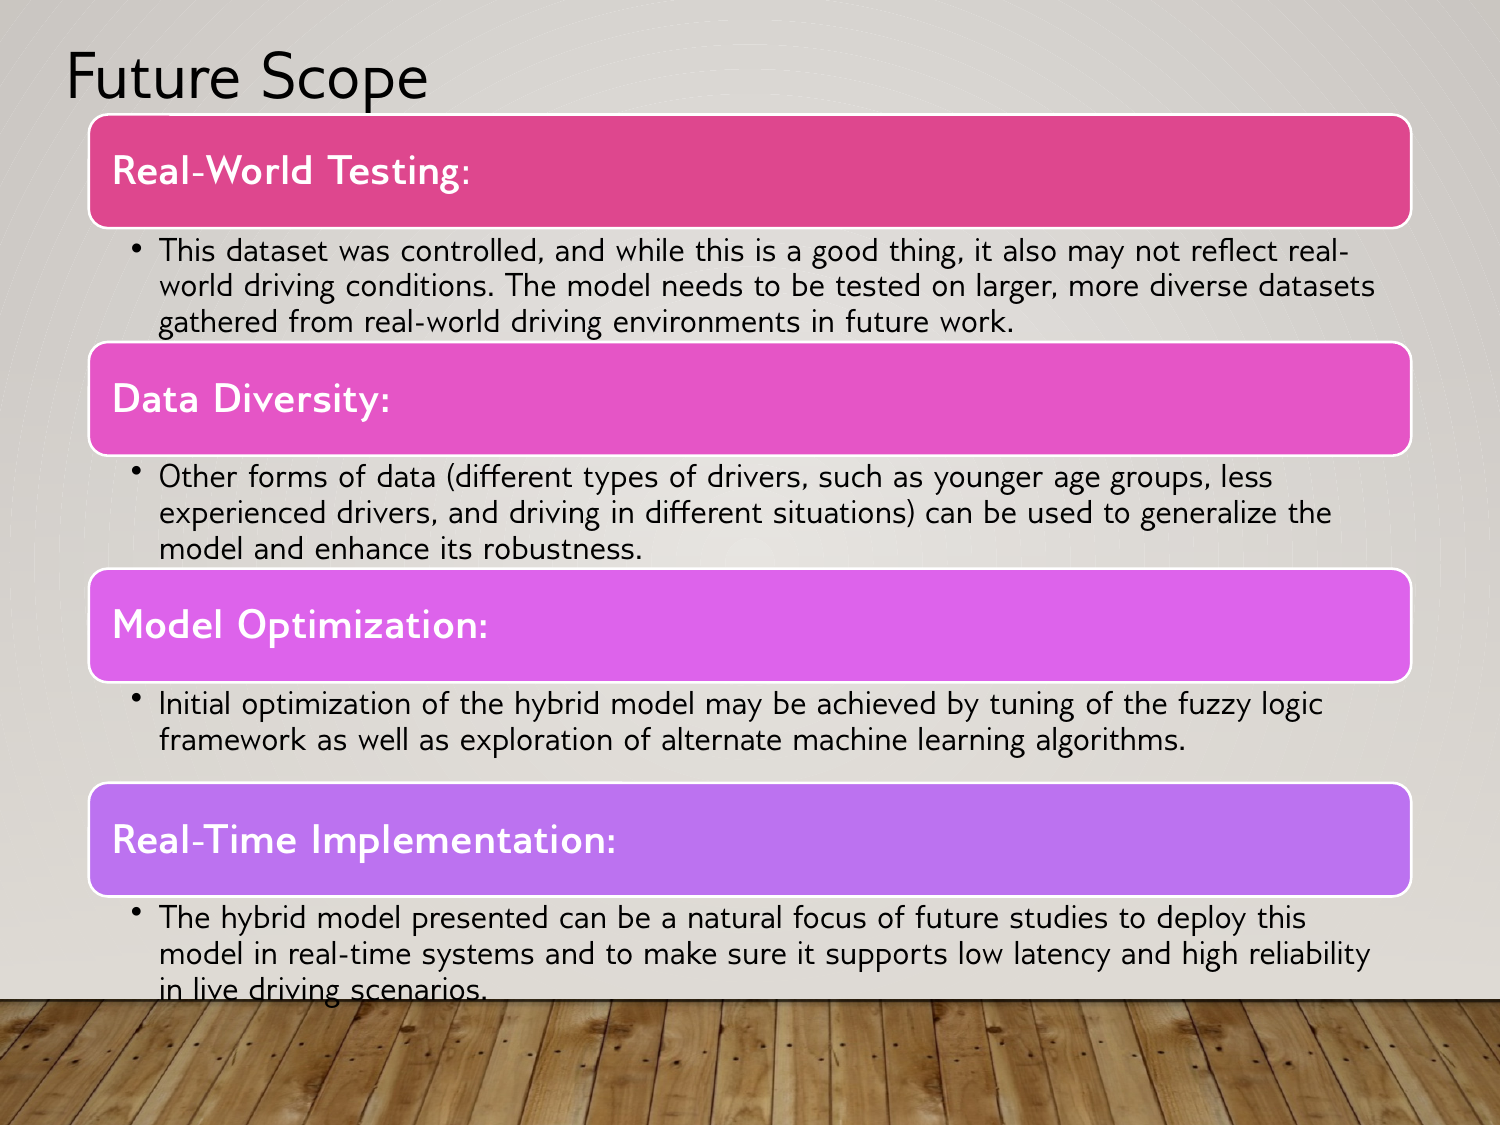

# Future Scope
Real-World Testing:
This dataset was controlled, and while this is a good thing, it also may not reflect real-world driving conditions. The model needs to be tested on larger, more diverse datasets gathered from real-world driving environments in future work.
Data Diversity:
Other forms of data (different types of drivers, such as younger age groups, less experienced drivers, and driving in different situations) can be used to generalize the model and enhance its robustness.
Model Optimization:
Initial optimization of the hybrid model may be achieved by tuning of the fuzzy logic framework as well as exploration of alternate machine learning algorithms.
Real-Time Implementation:
The hybrid model presented can be a natural focus of future studies to deploy this model in real-time systems and to make sure it supports low latency and high reliability in live driving scenarios.